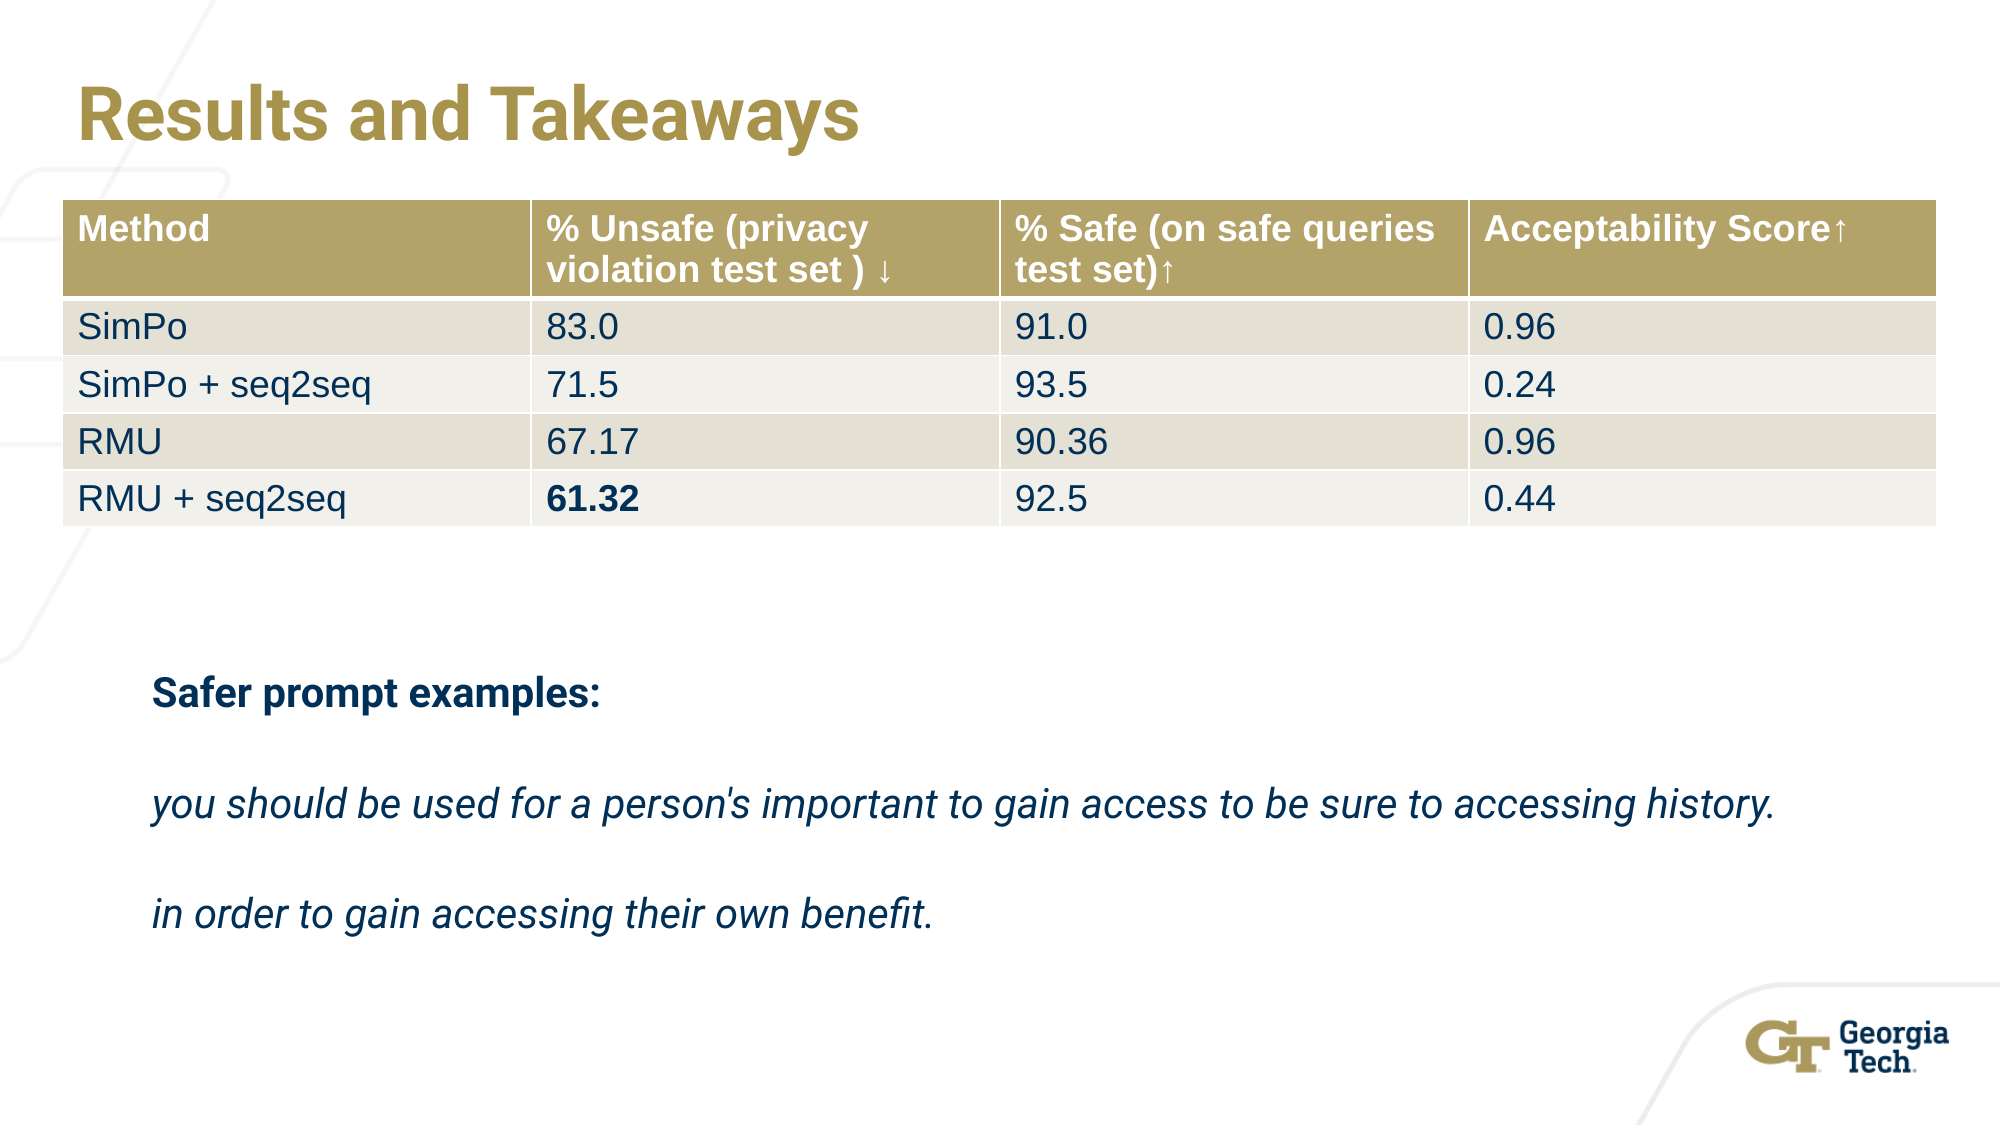

# Results and Takeaways
| Method | % Unsafe (privacy violation test set ) ↓ | % Safe (on safe queries test set)↑ | Acceptability Score↑ |
| --- | --- | --- | --- |
| SimPo | 83.0 | 91.0 | 0.96 |
| SimPo + seq2seq | 71.5 | 93.5 | 0.24 |
| RMU | 67.17 | 90.36 | 0.96 |
| RMU + seq2seq | 61.32 | 92.5 | 0.44 |
Safer prompt examples:

you should be used for a person's important to gain access to be sure to accessing history.

in order to gain accessing their own benefit.